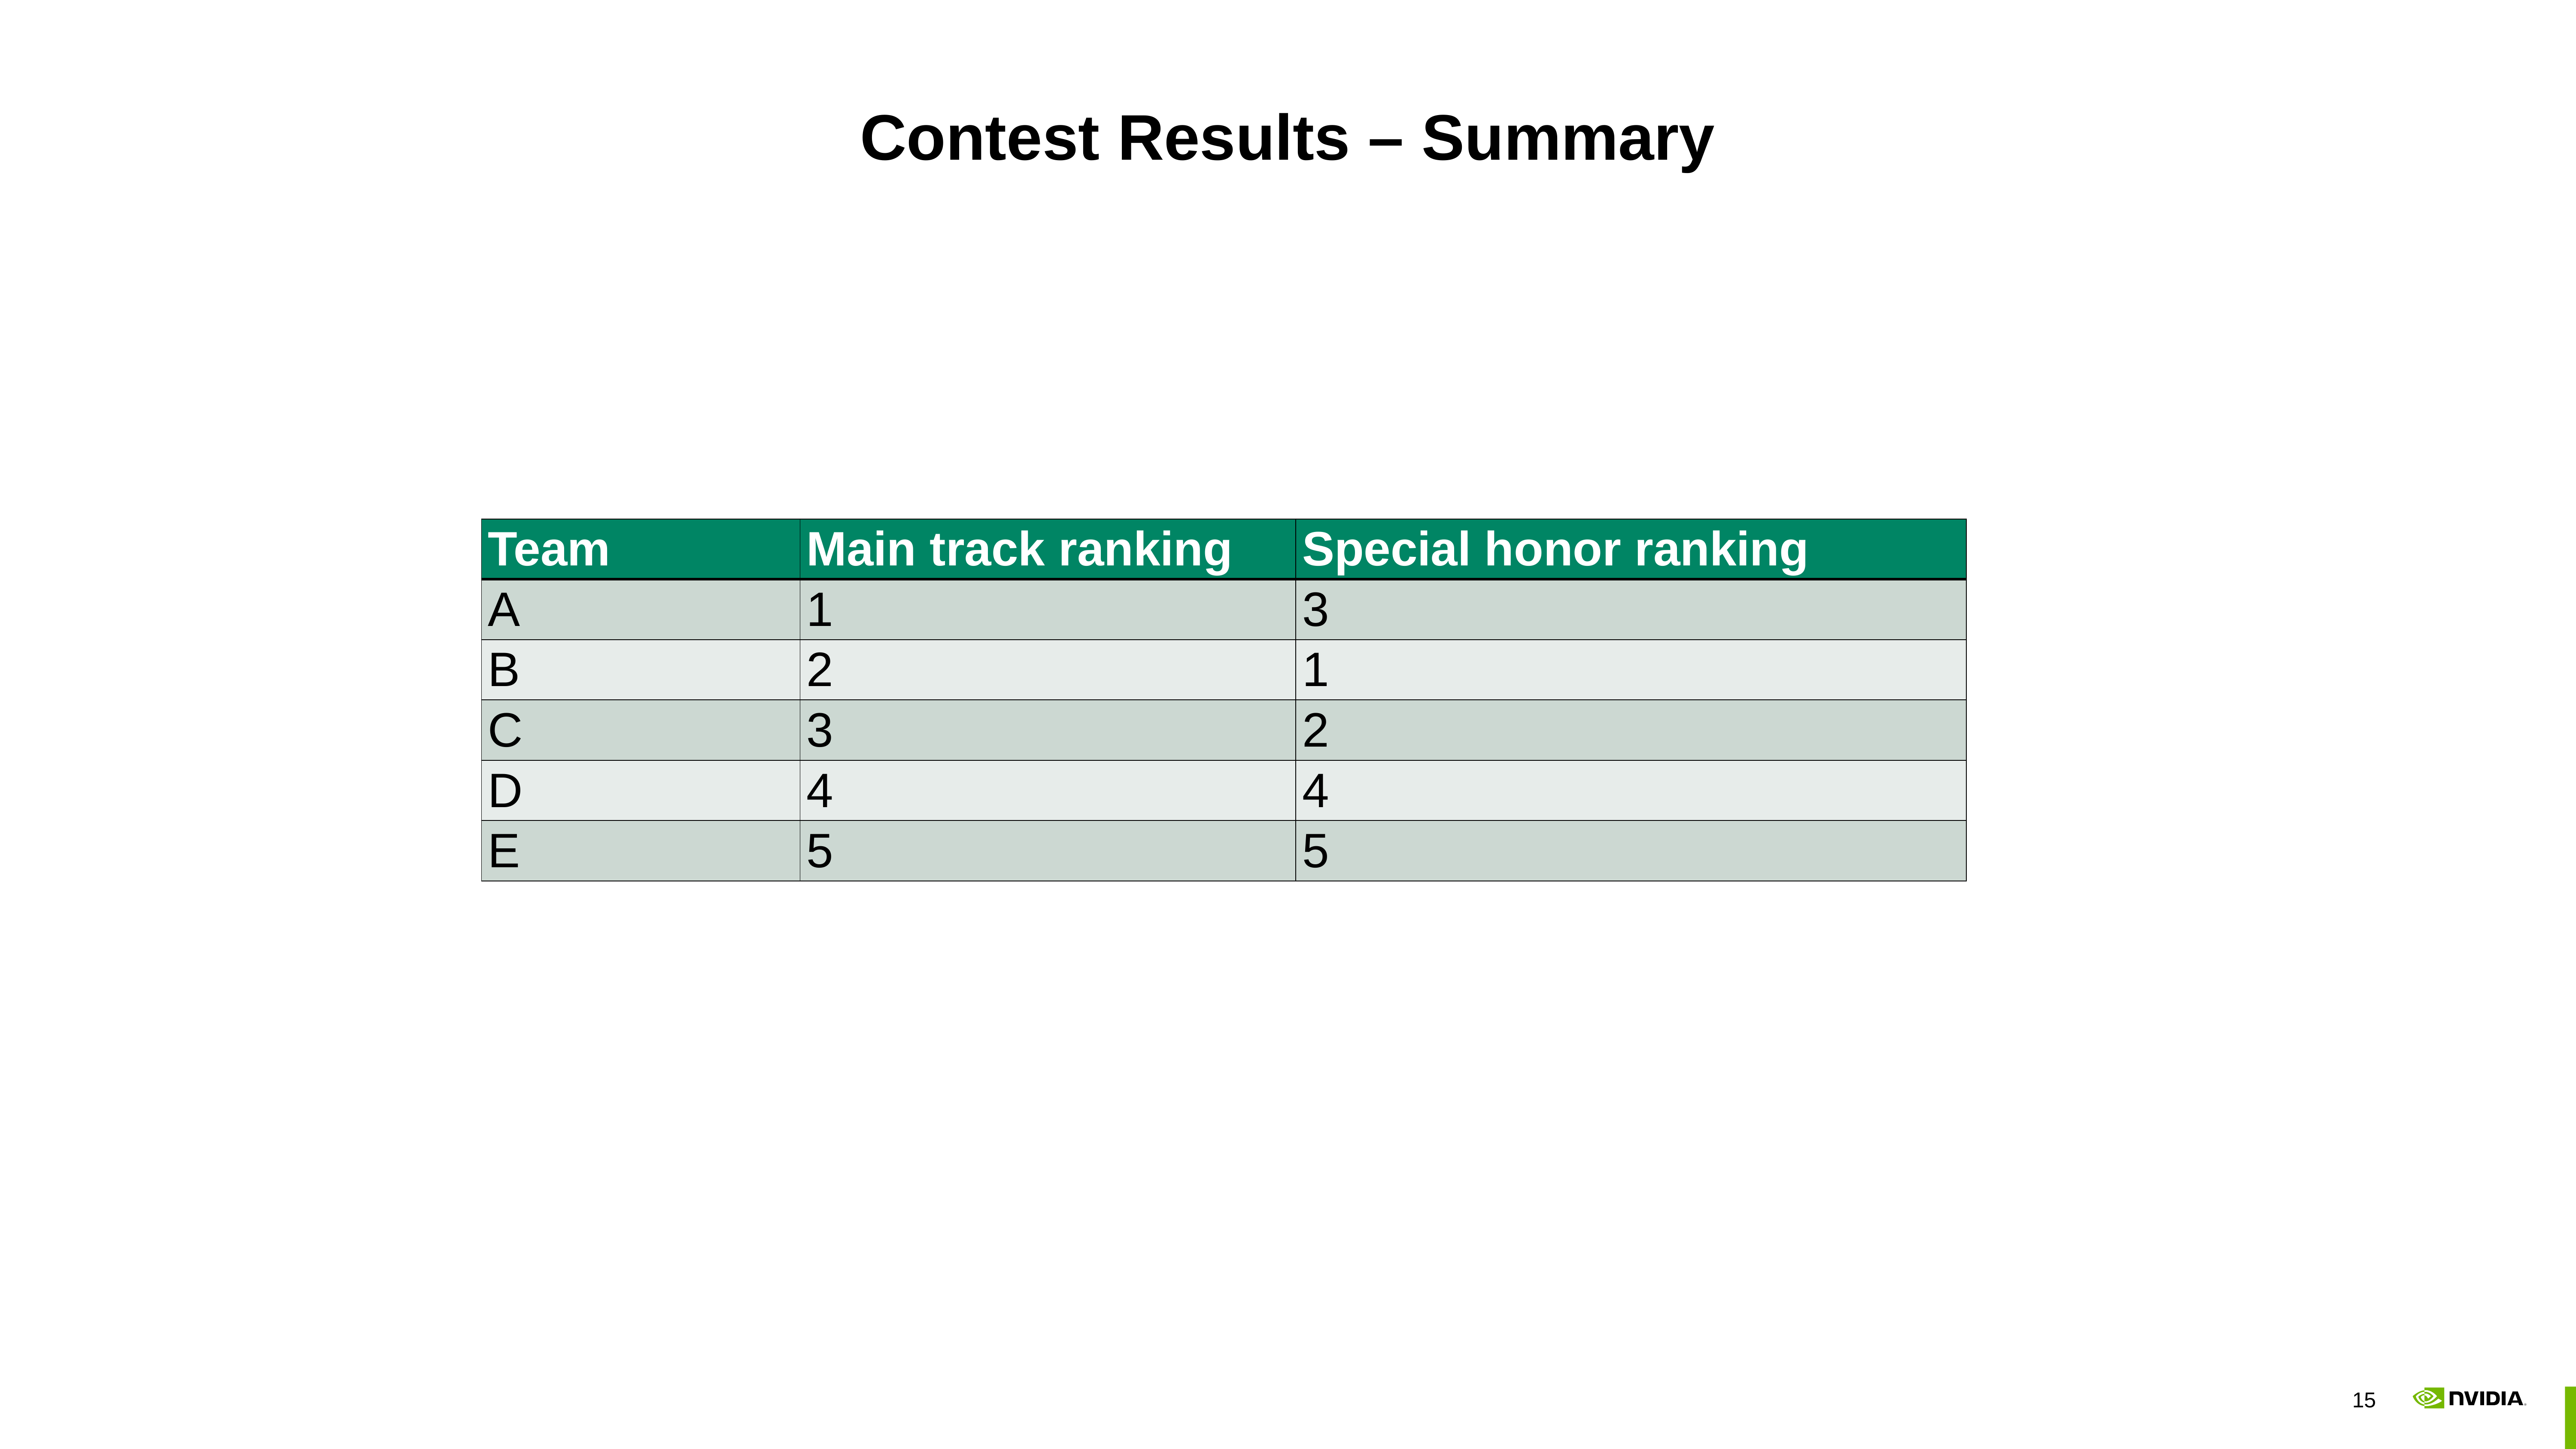

# Contest Results – Summary

| Team | Main track ranking | Special honor ranking |
| --- | --- | --- |
| A | 1 | 3 |
| B | 2 | 1 |
| C | 3 | 2 |
| D | 4 | 4 |
| E | 5 | 5 |